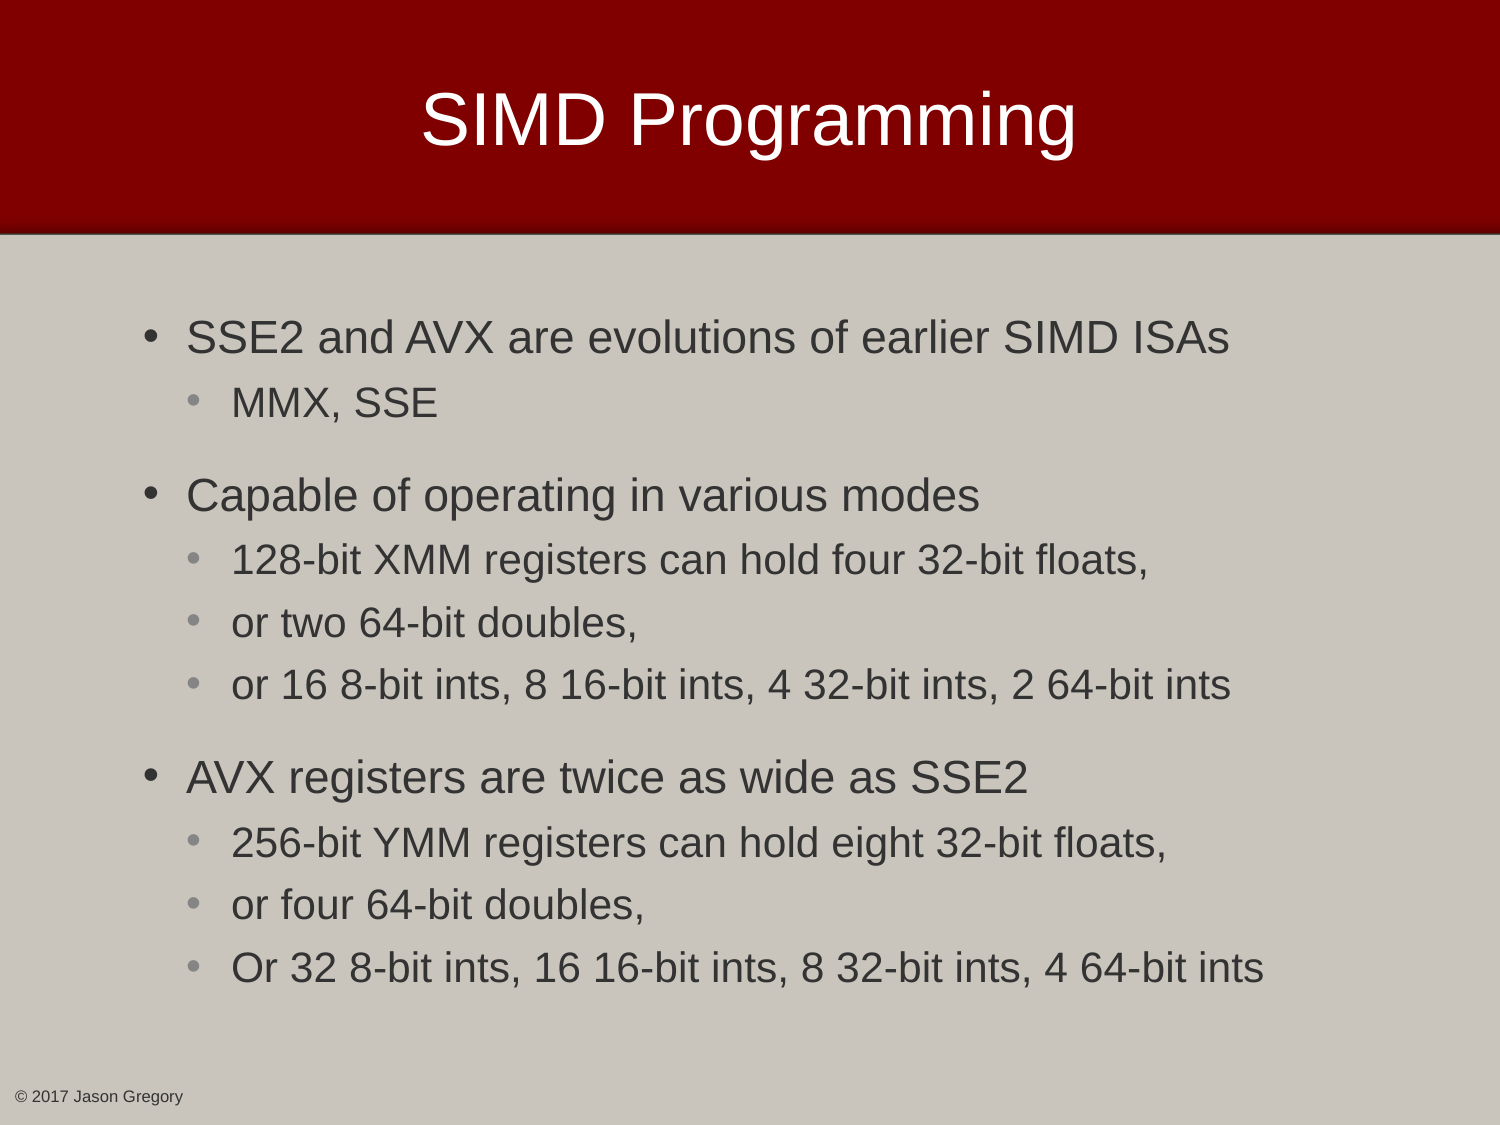

# SIMD Programming
SSE2 and AVX are evolutions of earlier SIMD ISAs
MMX, SSE
Capable of operating in various modes
128-bit XMM registers can hold four 32-bit floats,
or two 64-bit doubles,
or 16 8-bit ints, 8 16-bit ints, 4 32-bit ints, 2 64-bit ints
AVX registers are twice as wide as SSE2
256-bit YMM registers can hold eight 32-bit floats,
or four 64-bit doubles,
Or 32 8-bit ints, 16 16-bit ints, 8 32-bit ints, 4 64-bit ints
© 2017 Jason Gregory